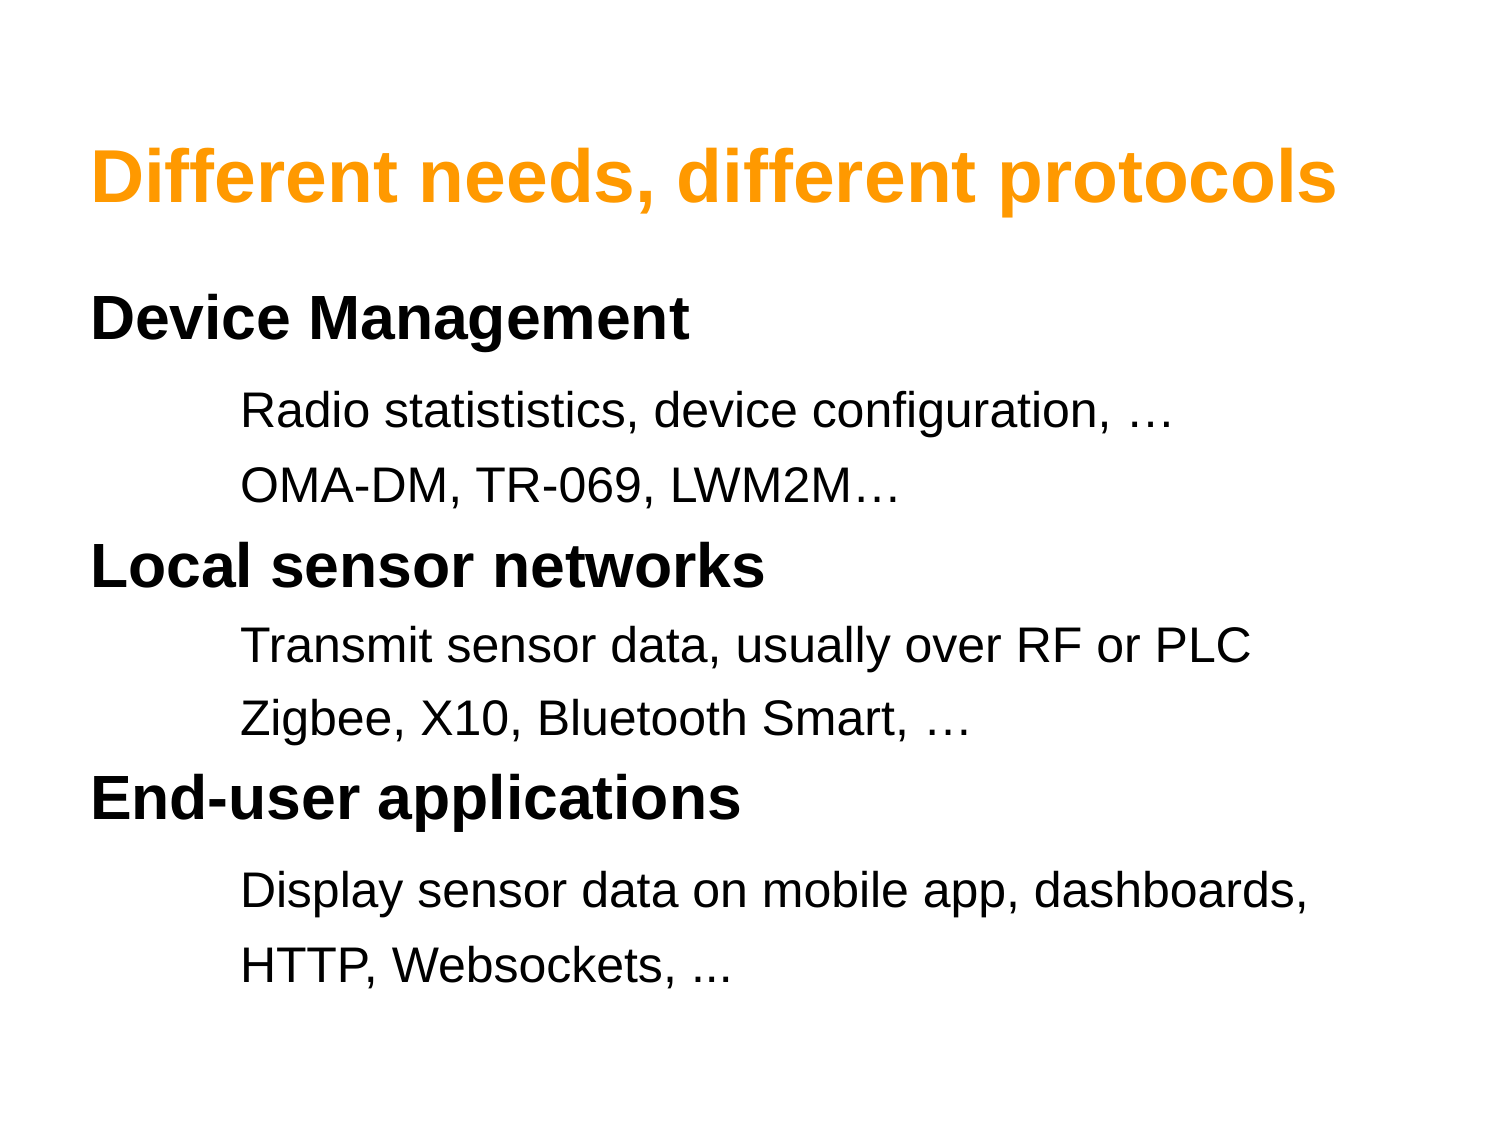

# Different needs, different protocols
Device Management
	Radio statististics, device configuration, …
	OMA-DM, TR-069, LWM2M…
Local sensor networks
	Transmit sensor data, usually over RF or PLC
	Zigbee, X10, Bluetooth Smart, …
End-user applications
	Display sensor data on mobile app, dashboards,
	HTTP, Websockets, ...